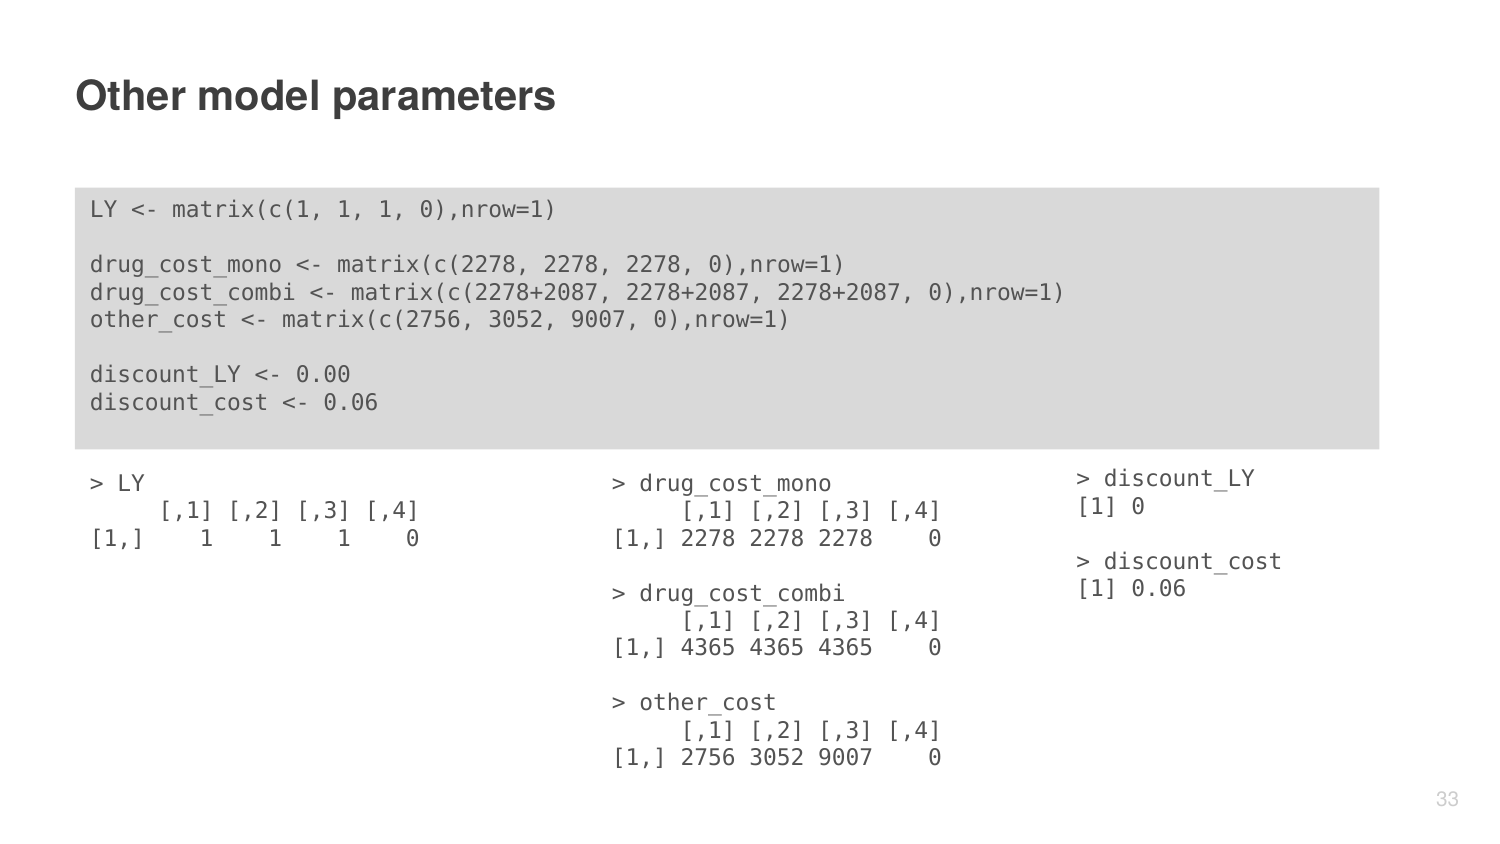

# Other model parameters
LY <- matrix(c(1, 1, 1, 0),nrow=1)

drug_cost_mono <- matrix(c(2278, 2278, 2278, 0),nrow=1)
drug_cost_combi <- matrix(c(2278+2087, 2278+2087, 2278+2087, 0),nrow=1)
other_cost <- matrix(c(2756, 3052, 9007, 0),nrow=1)

discount_LY <- 0.00
discount_cost <- 0.06

> discount_LY
[1] 0

> discount_cost
[1] 0.06
> LY
     [,1] [,2] [,3] [,4]
[1,]    1    1    1    0
> drug_cost_mono
     [,1] [,2] [,3] [,4]
[1,] 2278 2278 2278    0

> drug_cost_combi
     [,1] [,2] [,3] [,4]
[1,] 4365 4365 4365    0

> other_cost
     [,1] [,2] [,3] [,4]
[1,] 2756 3052 9007    0
33